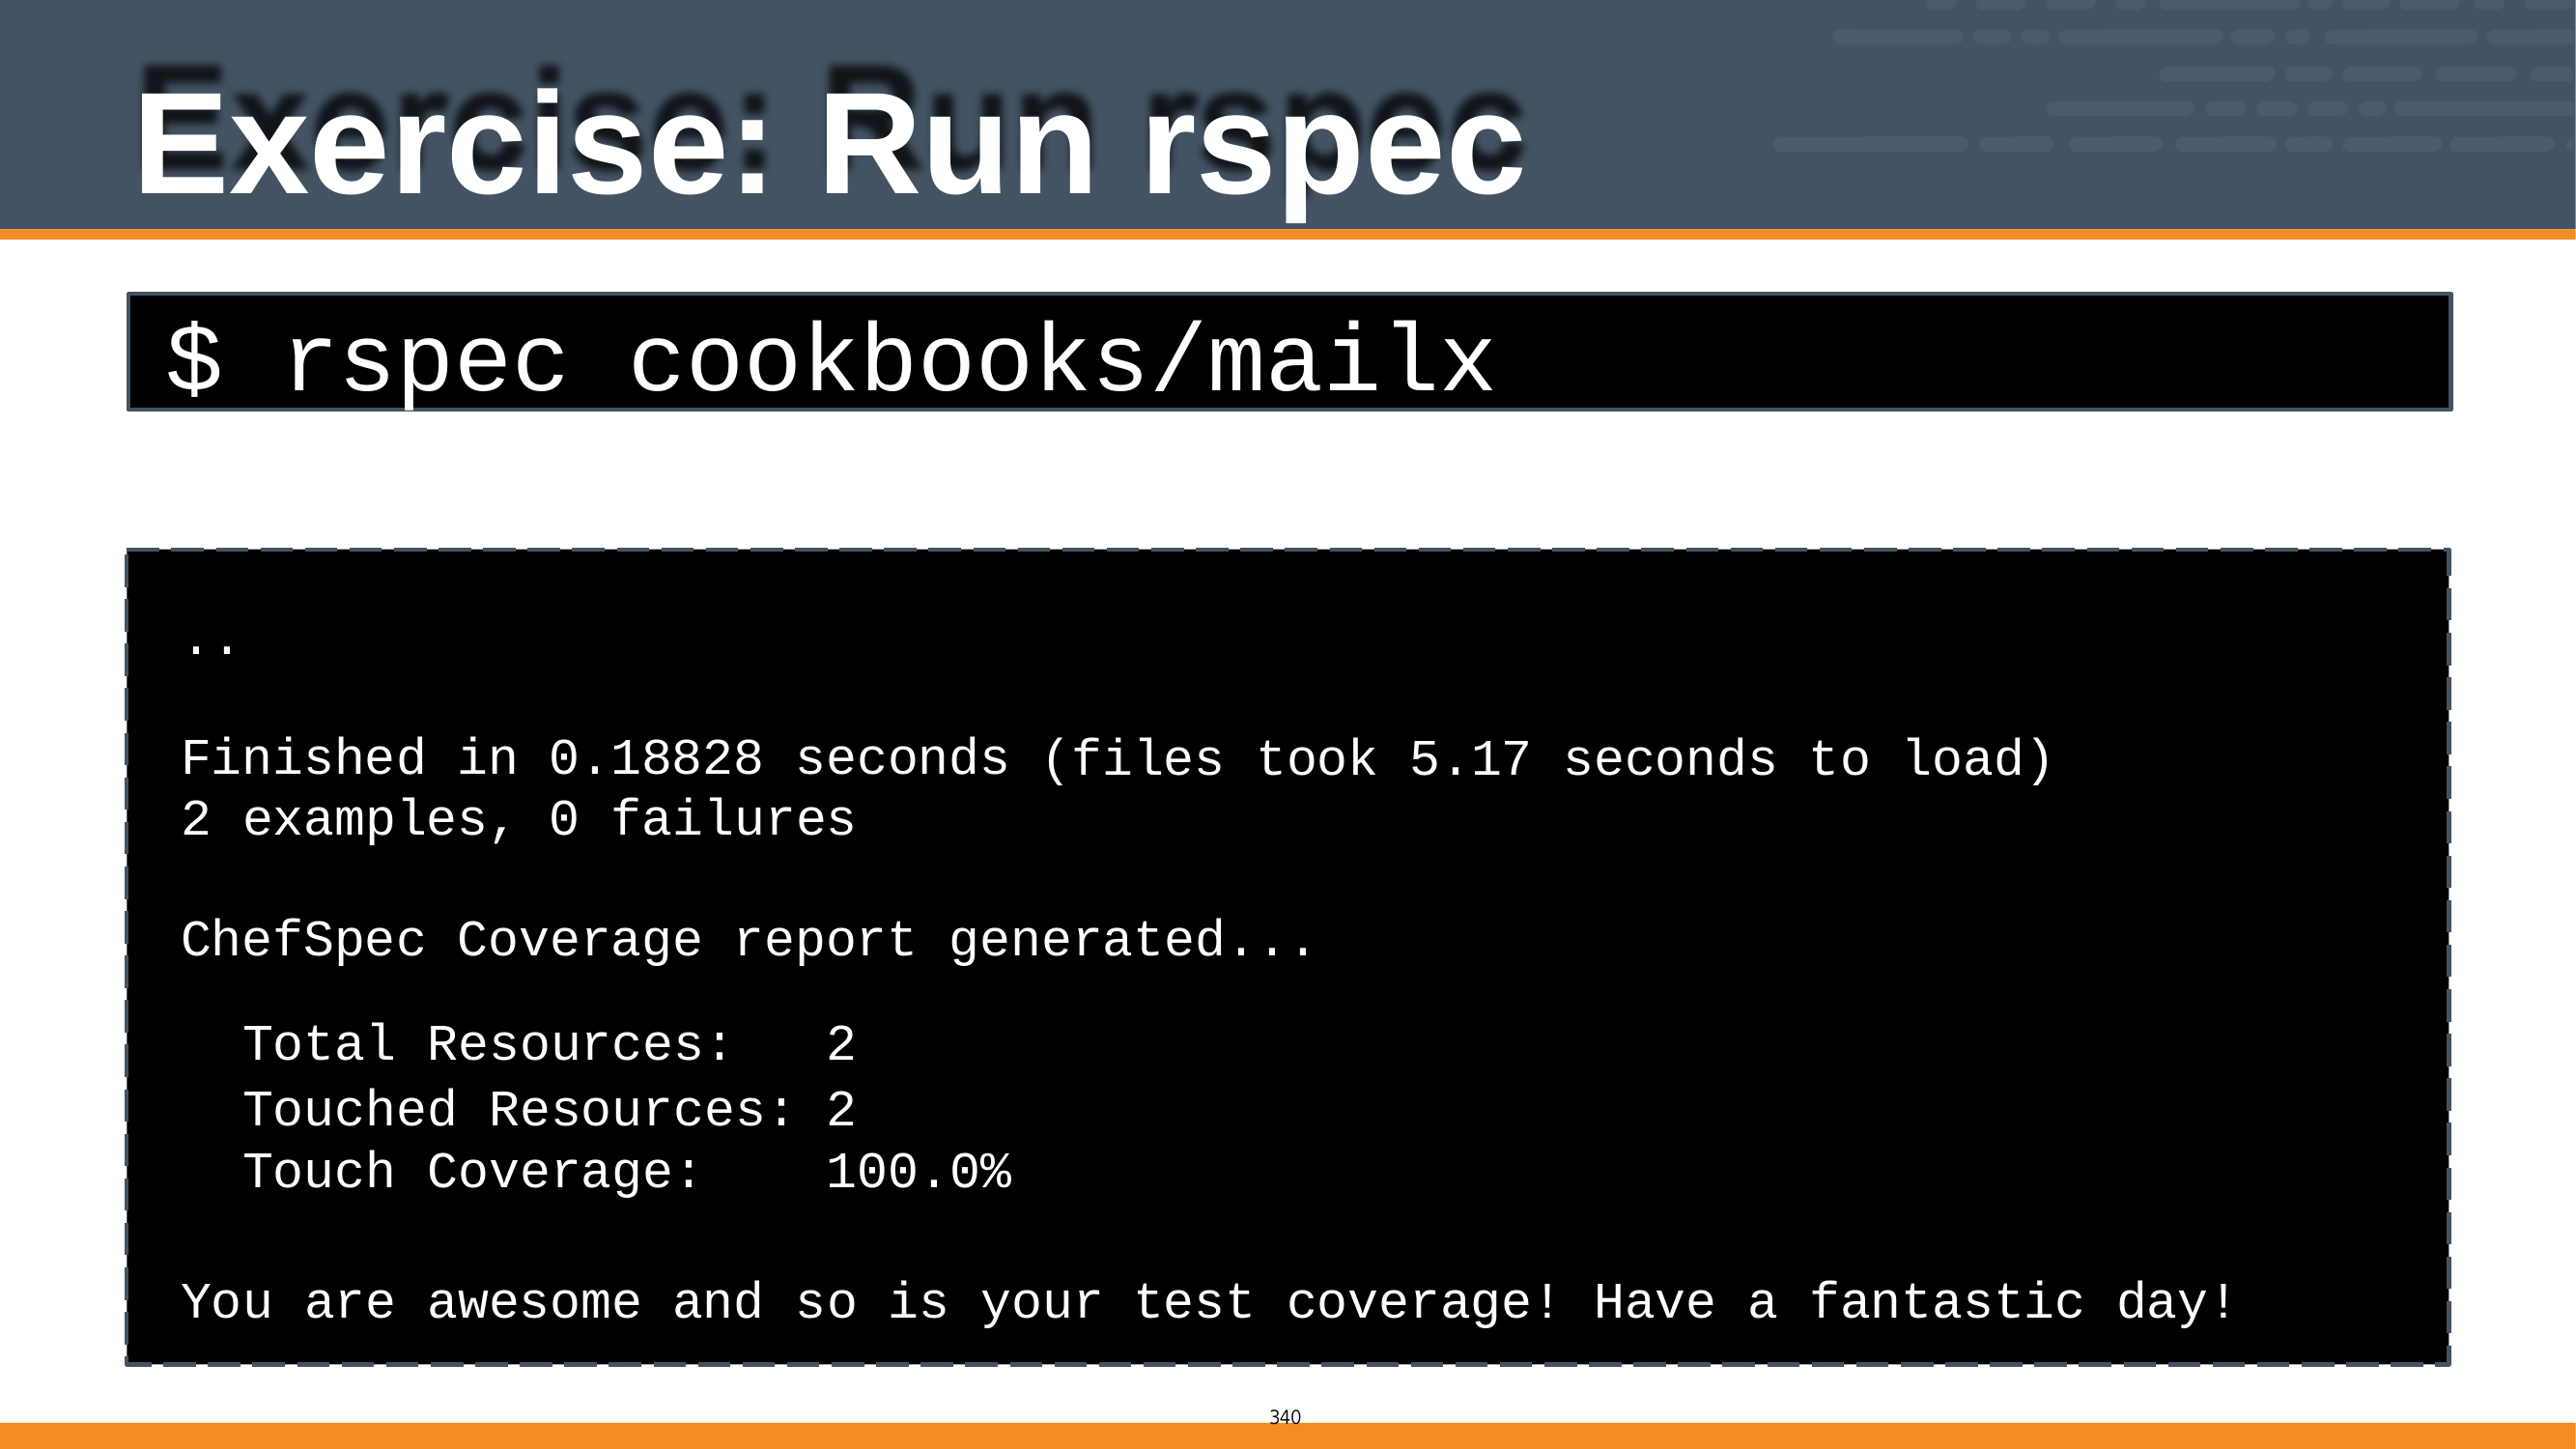

# Exercise: Run rspec

$ rspec cookbooks/mailx

..
Finished in
2 examples,
0.18828 seconds
0 failures
(files
took
5.17
seconds
to load)
ChefSpec Coverage
report
generated...
| Total Resources: | 2 |
| --- | --- |
| Touched Resources: | 2 |
| Touch Coverage: | 100.0% |
You are awesome
and so is your
test
coverage!
Have
a fantastic
day!
340